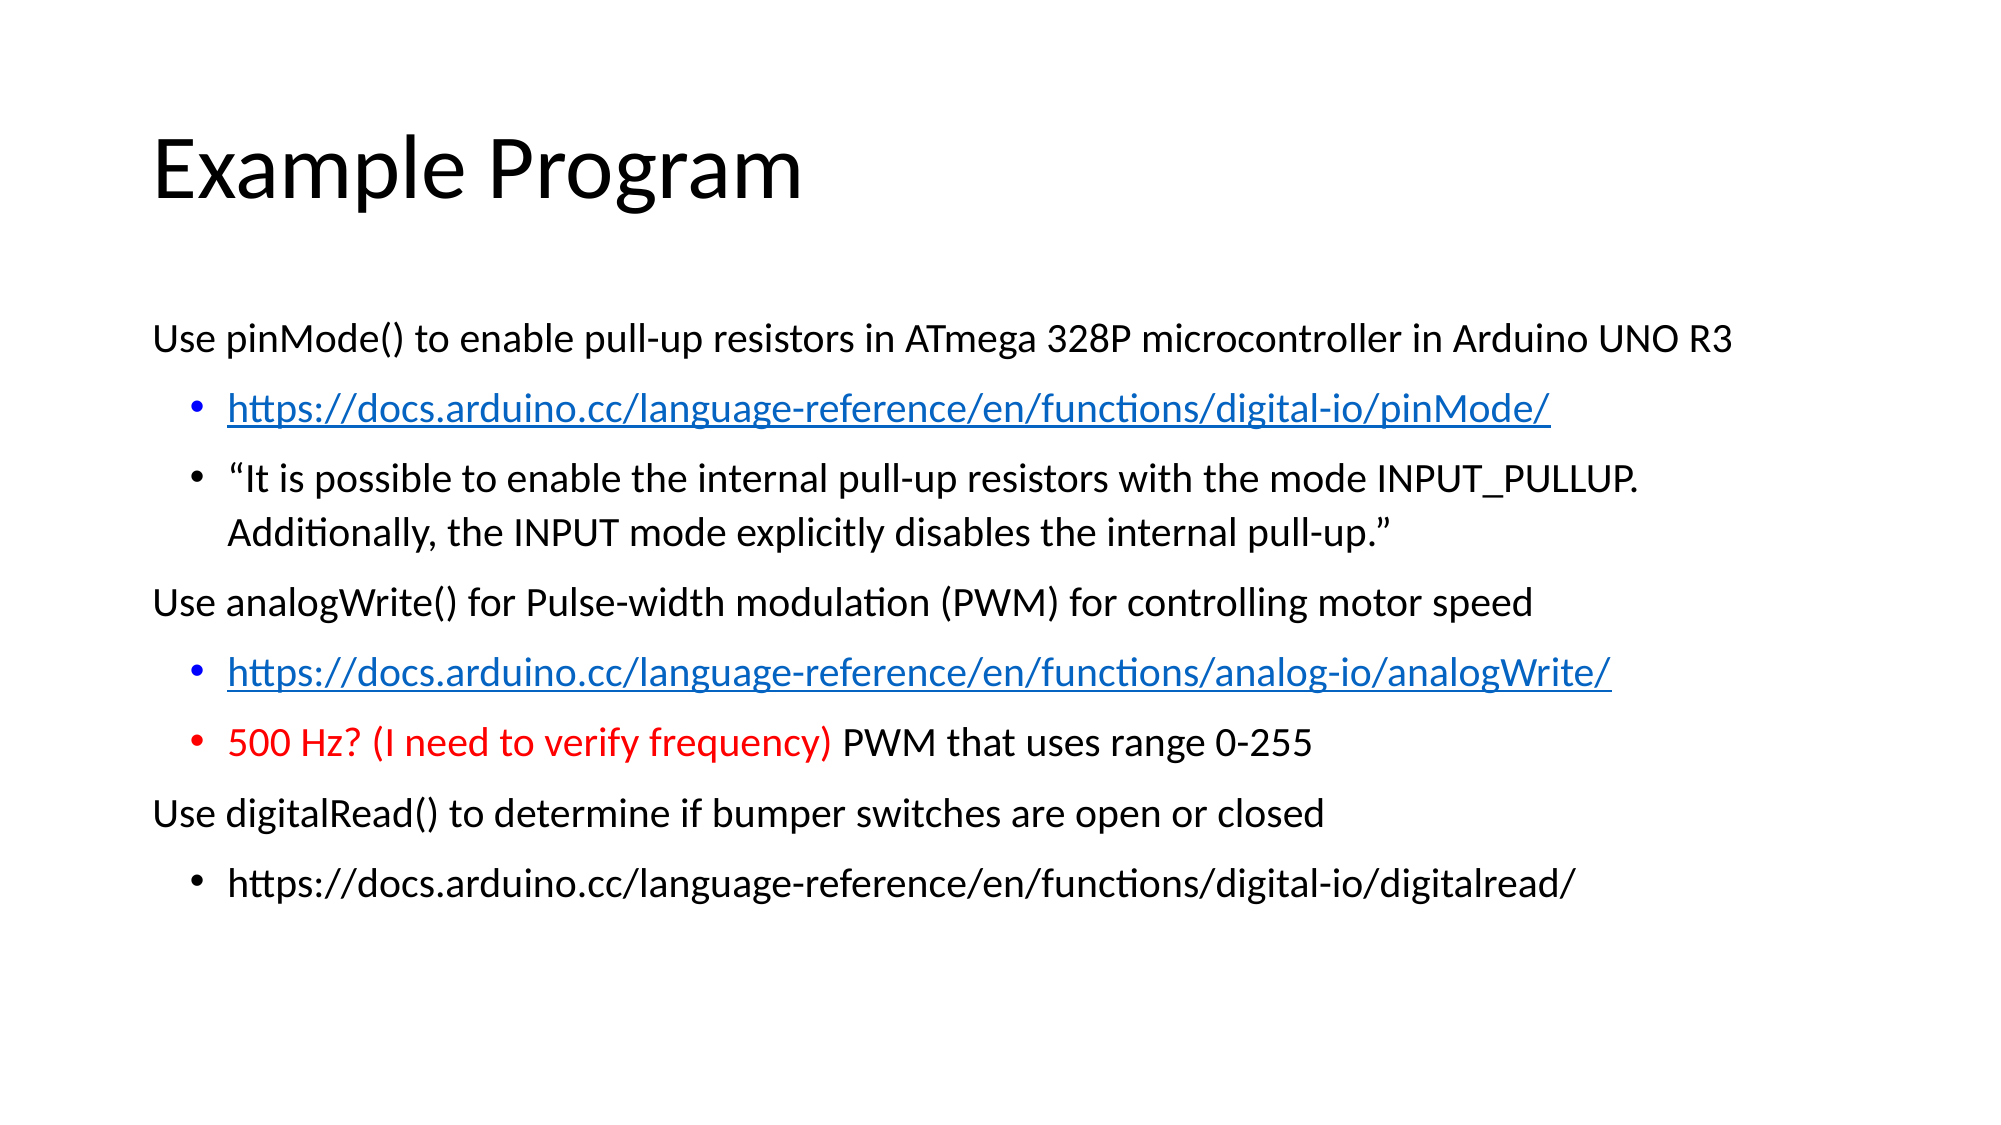

# Example Program
Use pinMode() to enable pull-up resistors in ATmega 328P microcontroller in Arduino UNO R3
https://docs.arduino.cc/language-reference/en/functions/digital-io/pinMode/
“It is possible to enable the internal pull-up resistors with the mode INPUT_PULLUP. Additionally, the INPUT mode explicitly disables the internal pull-up.”
Use analogWrite() for Pulse-width modulation (PWM) for controlling motor speed
https://docs.arduino.cc/language-reference/en/functions/analog-io/analogWrite/
500 Hz? (I need to verify frequency) PWM that uses range 0-255
Use digitalRead() to determine if bumper switches are open or closed
https://docs.arduino.cc/language-reference/en/functions/digital-io/digitalread/